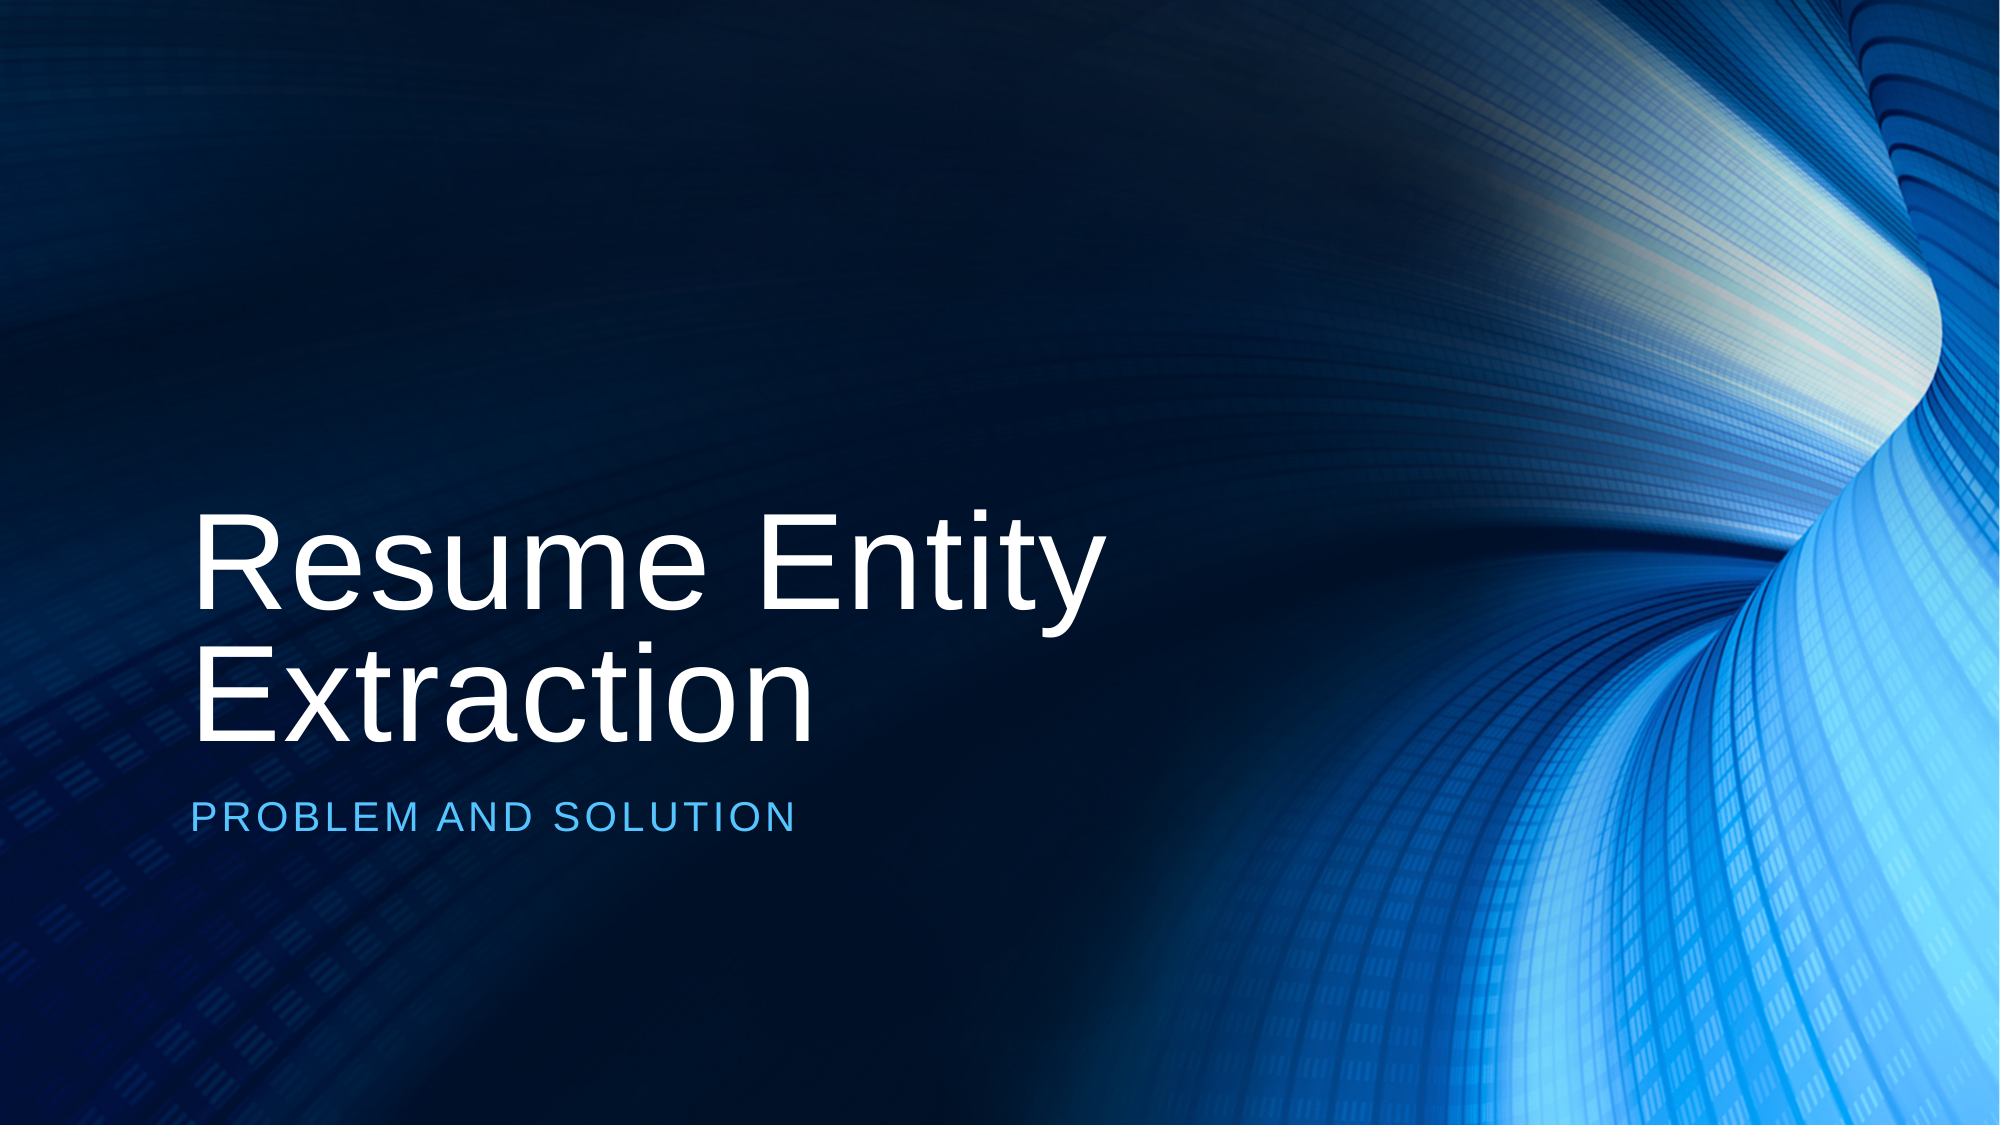

# Resume Entity Extraction
Problem and solution